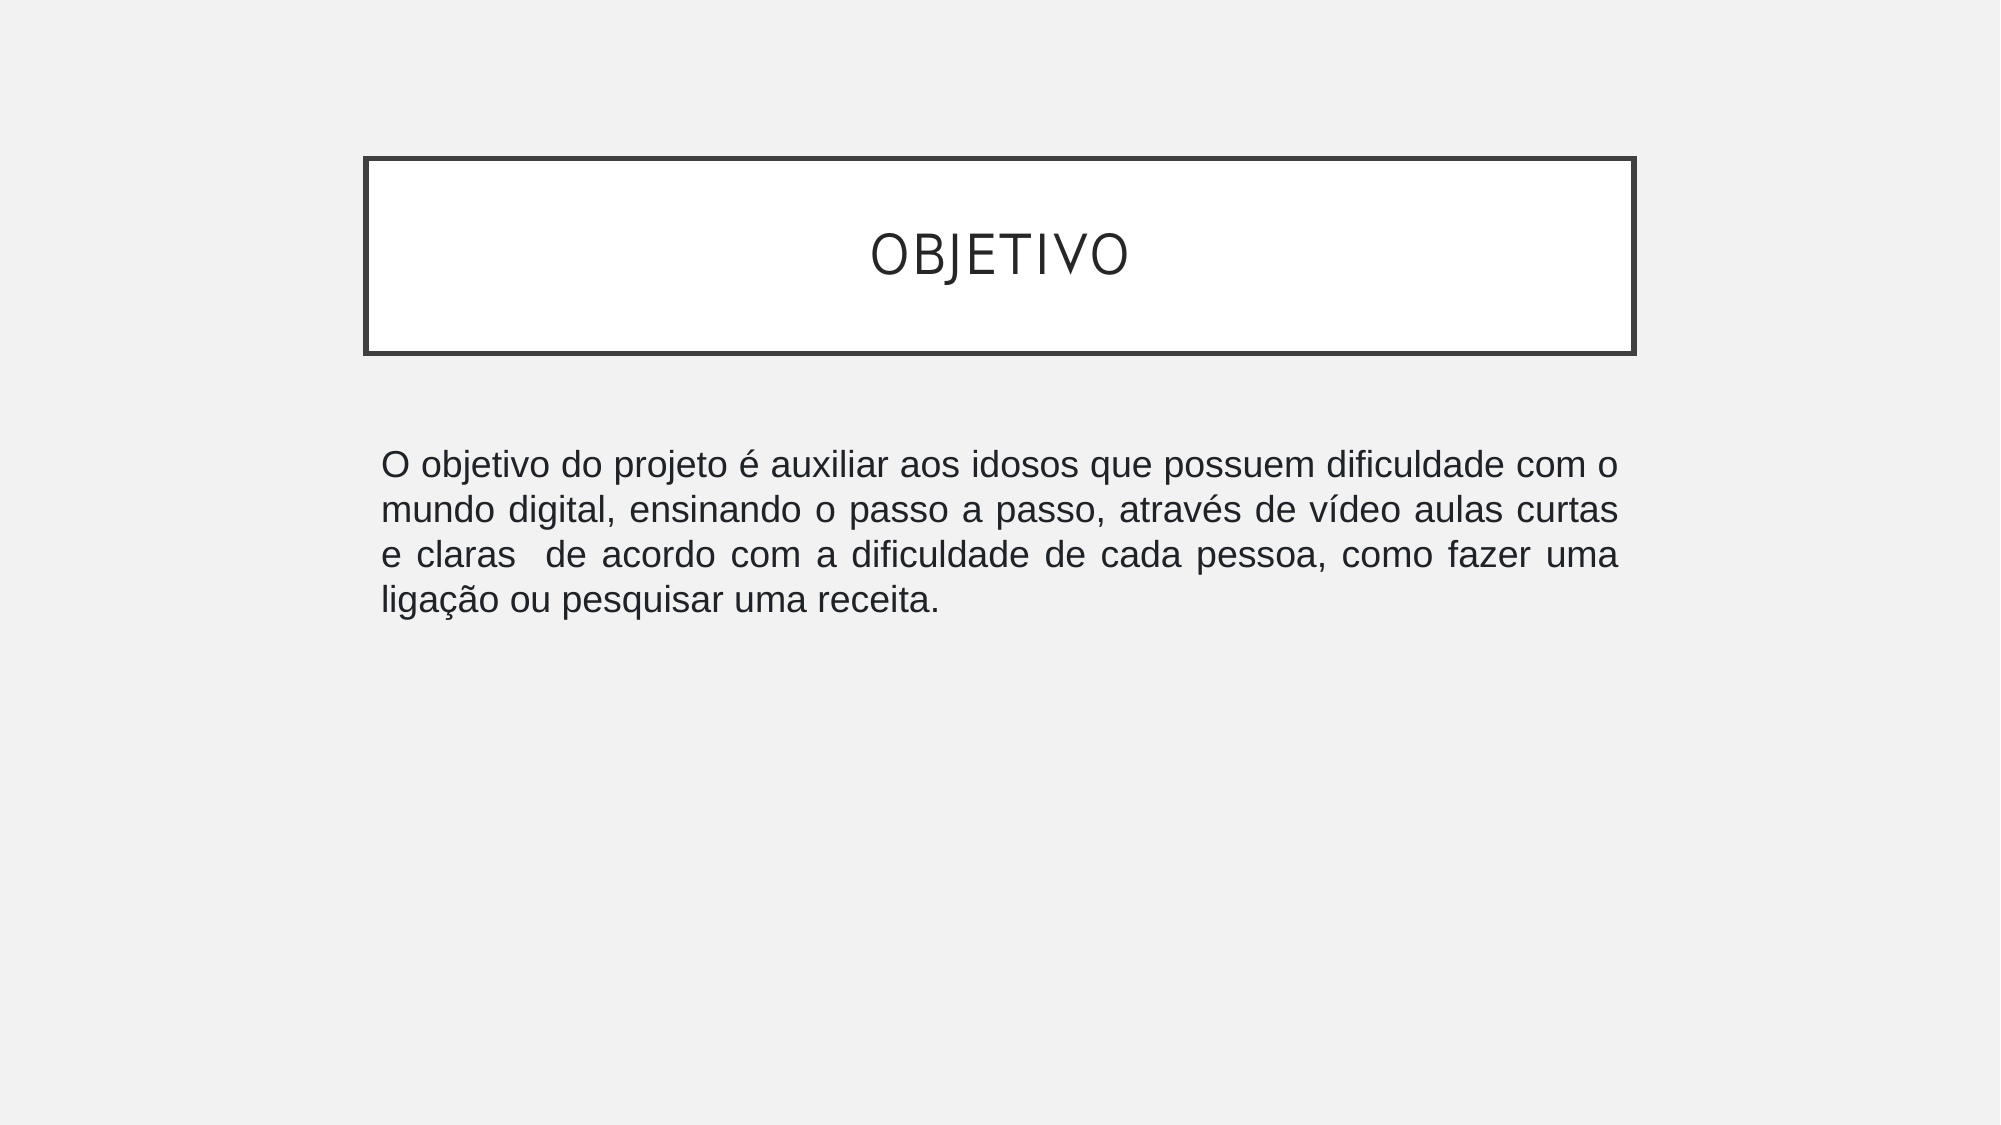

# objetivo
O objetivo do projeto é auxiliar aos idosos que possuem dificuldade com o mundo digital, ensinando o passo a passo, através de vídeo aulas curtas e claras  de acordo com a dificuldade de cada pessoa, como fazer uma ligação ou pesquisar uma receita.